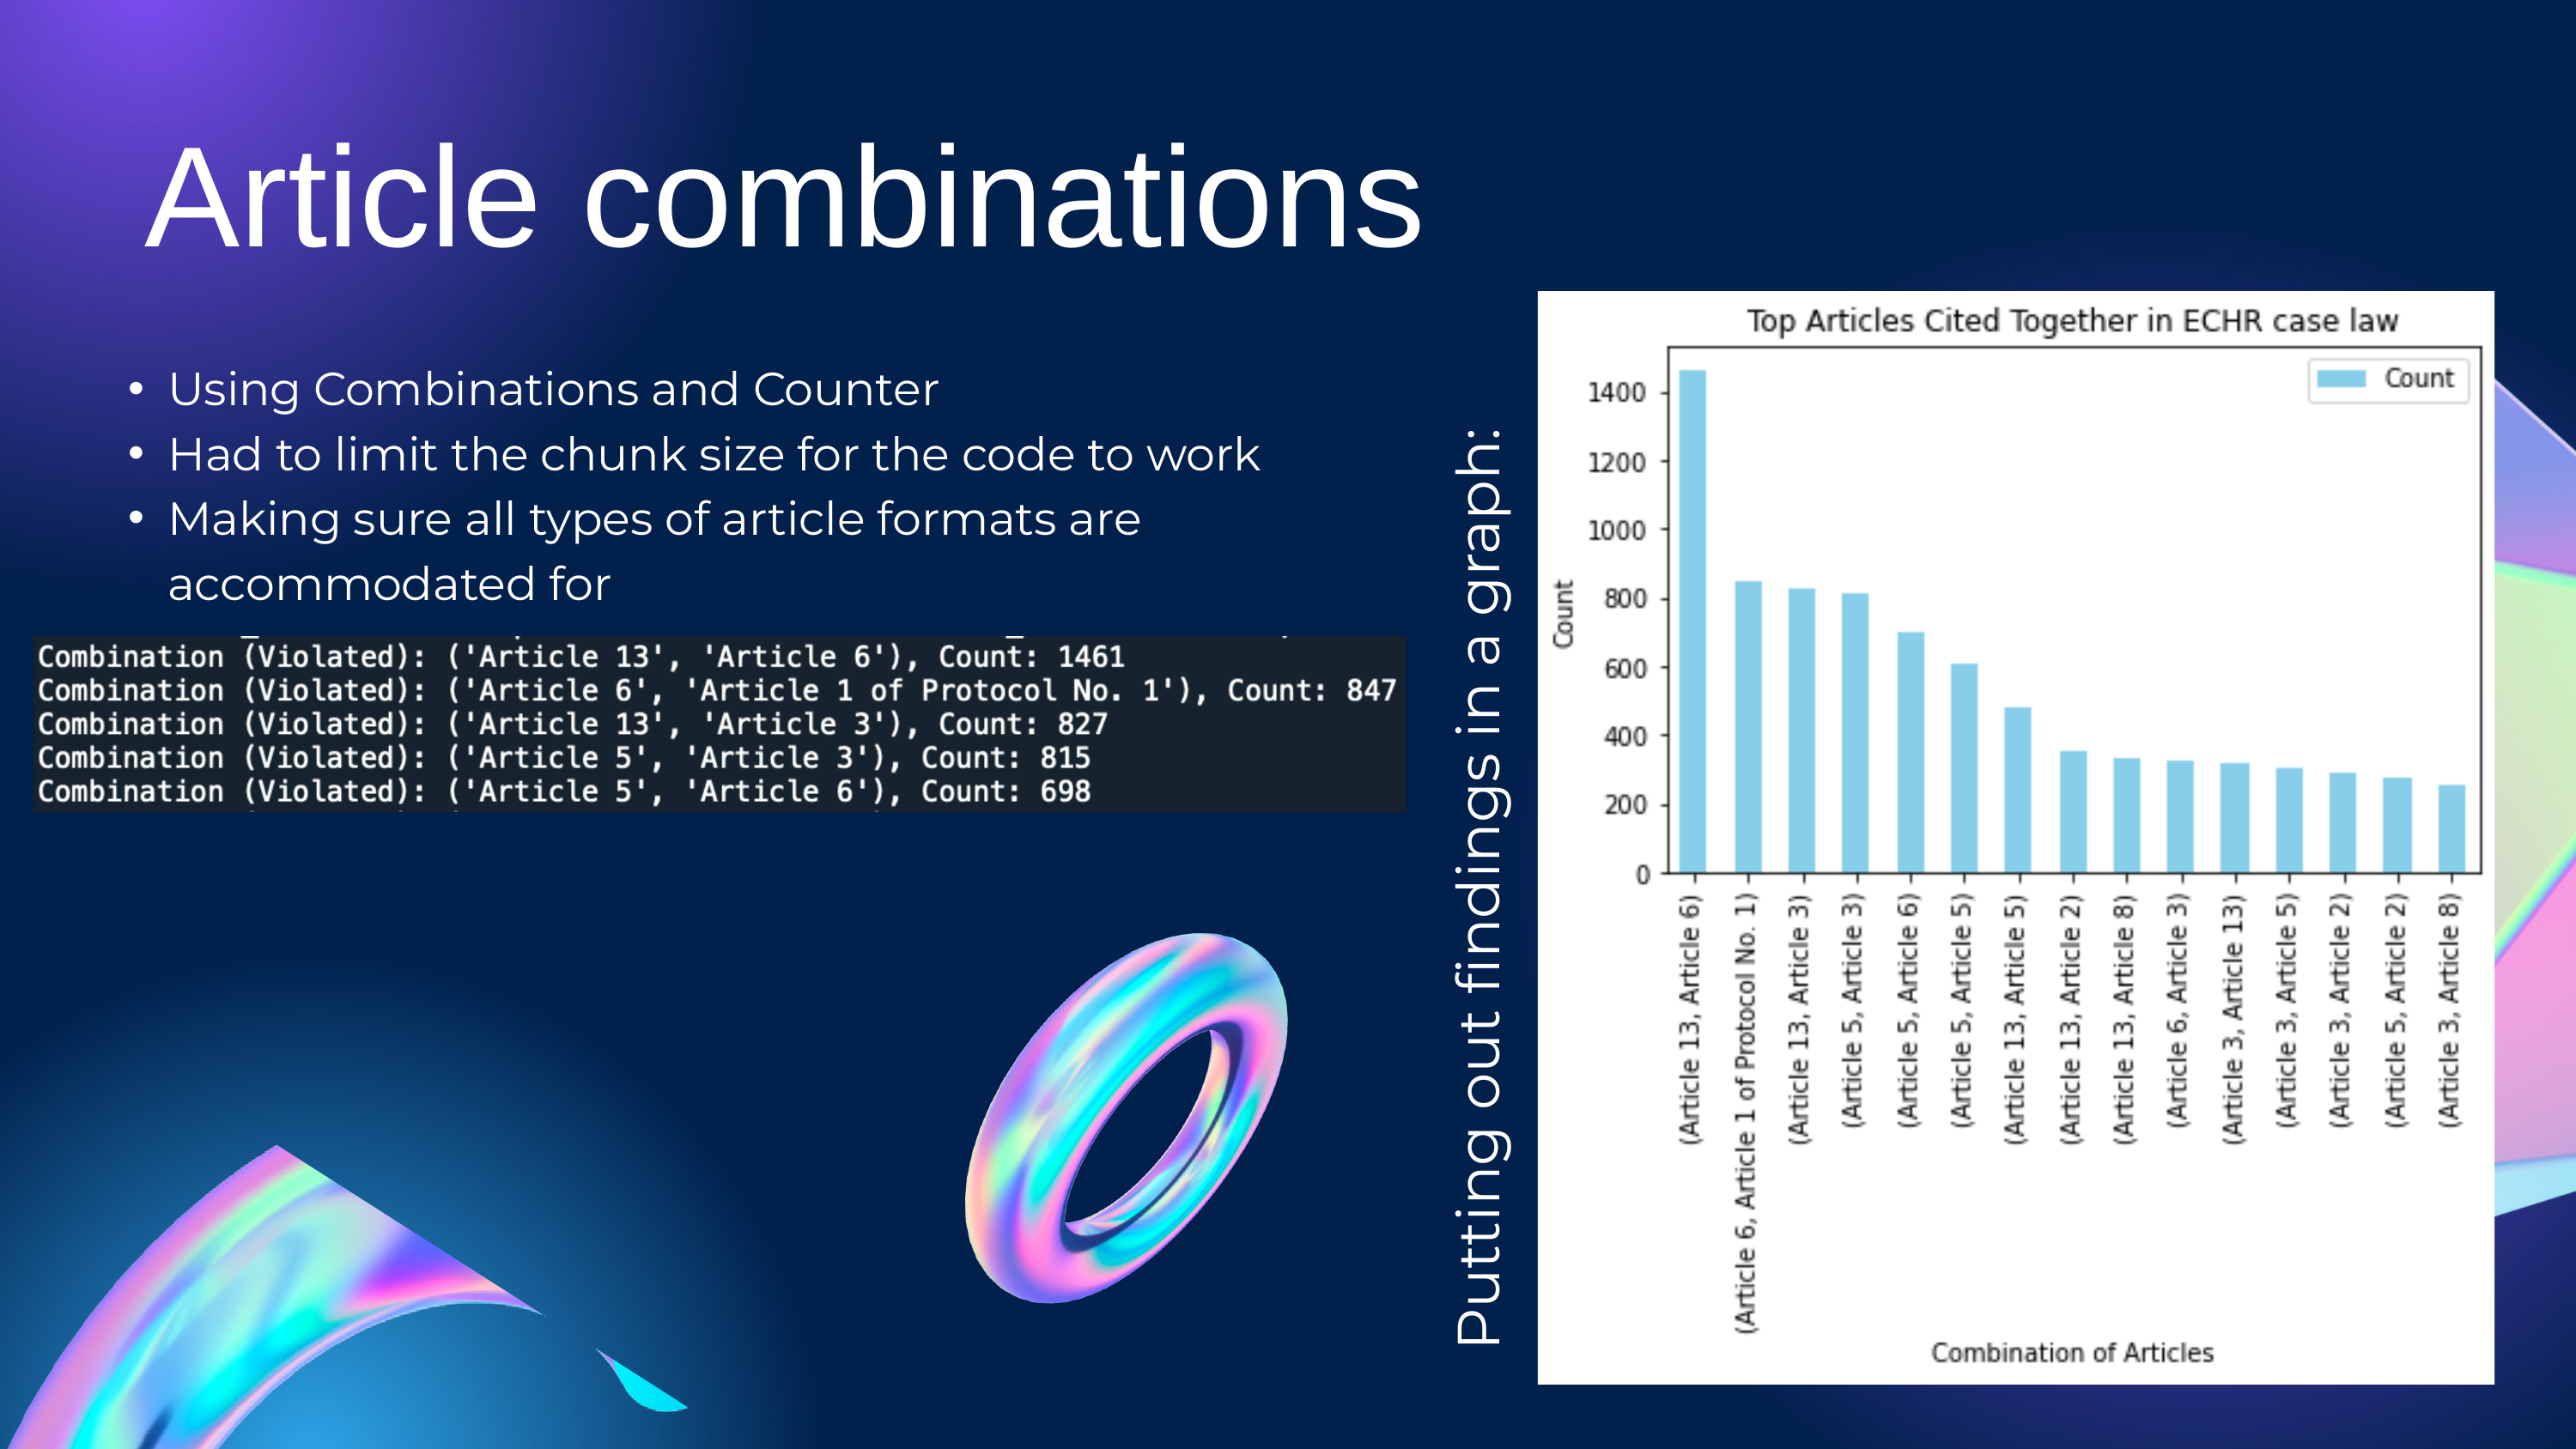

Article combinations

Using Combinations and Counter
Had to limit the chunk size for the code to work
Making sure all types of article formats are accommodated for

Putting out findings in a graph: